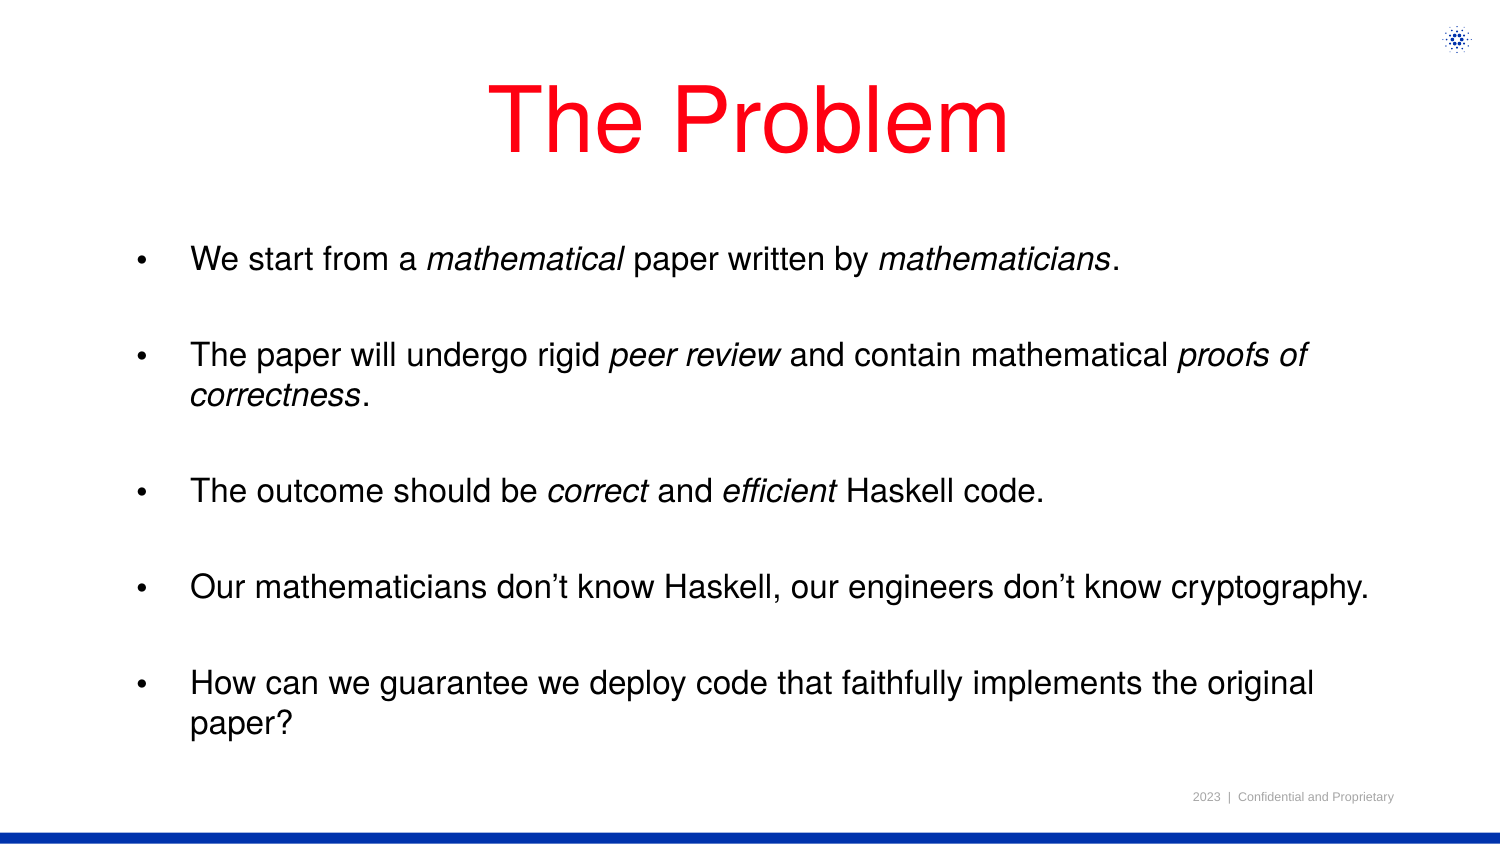

# The Problem
We start from a mathematical paper written by mathematicians.
The paper will undergo rigid peer review and contain mathematical proofs of correctness.
The outcome should be correct and efficient Haskell code.
Our mathematicians don’t know Haskell, our engineers don’t know cryptography.
How can we guarantee we deploy code that faithfully implements the original paper?